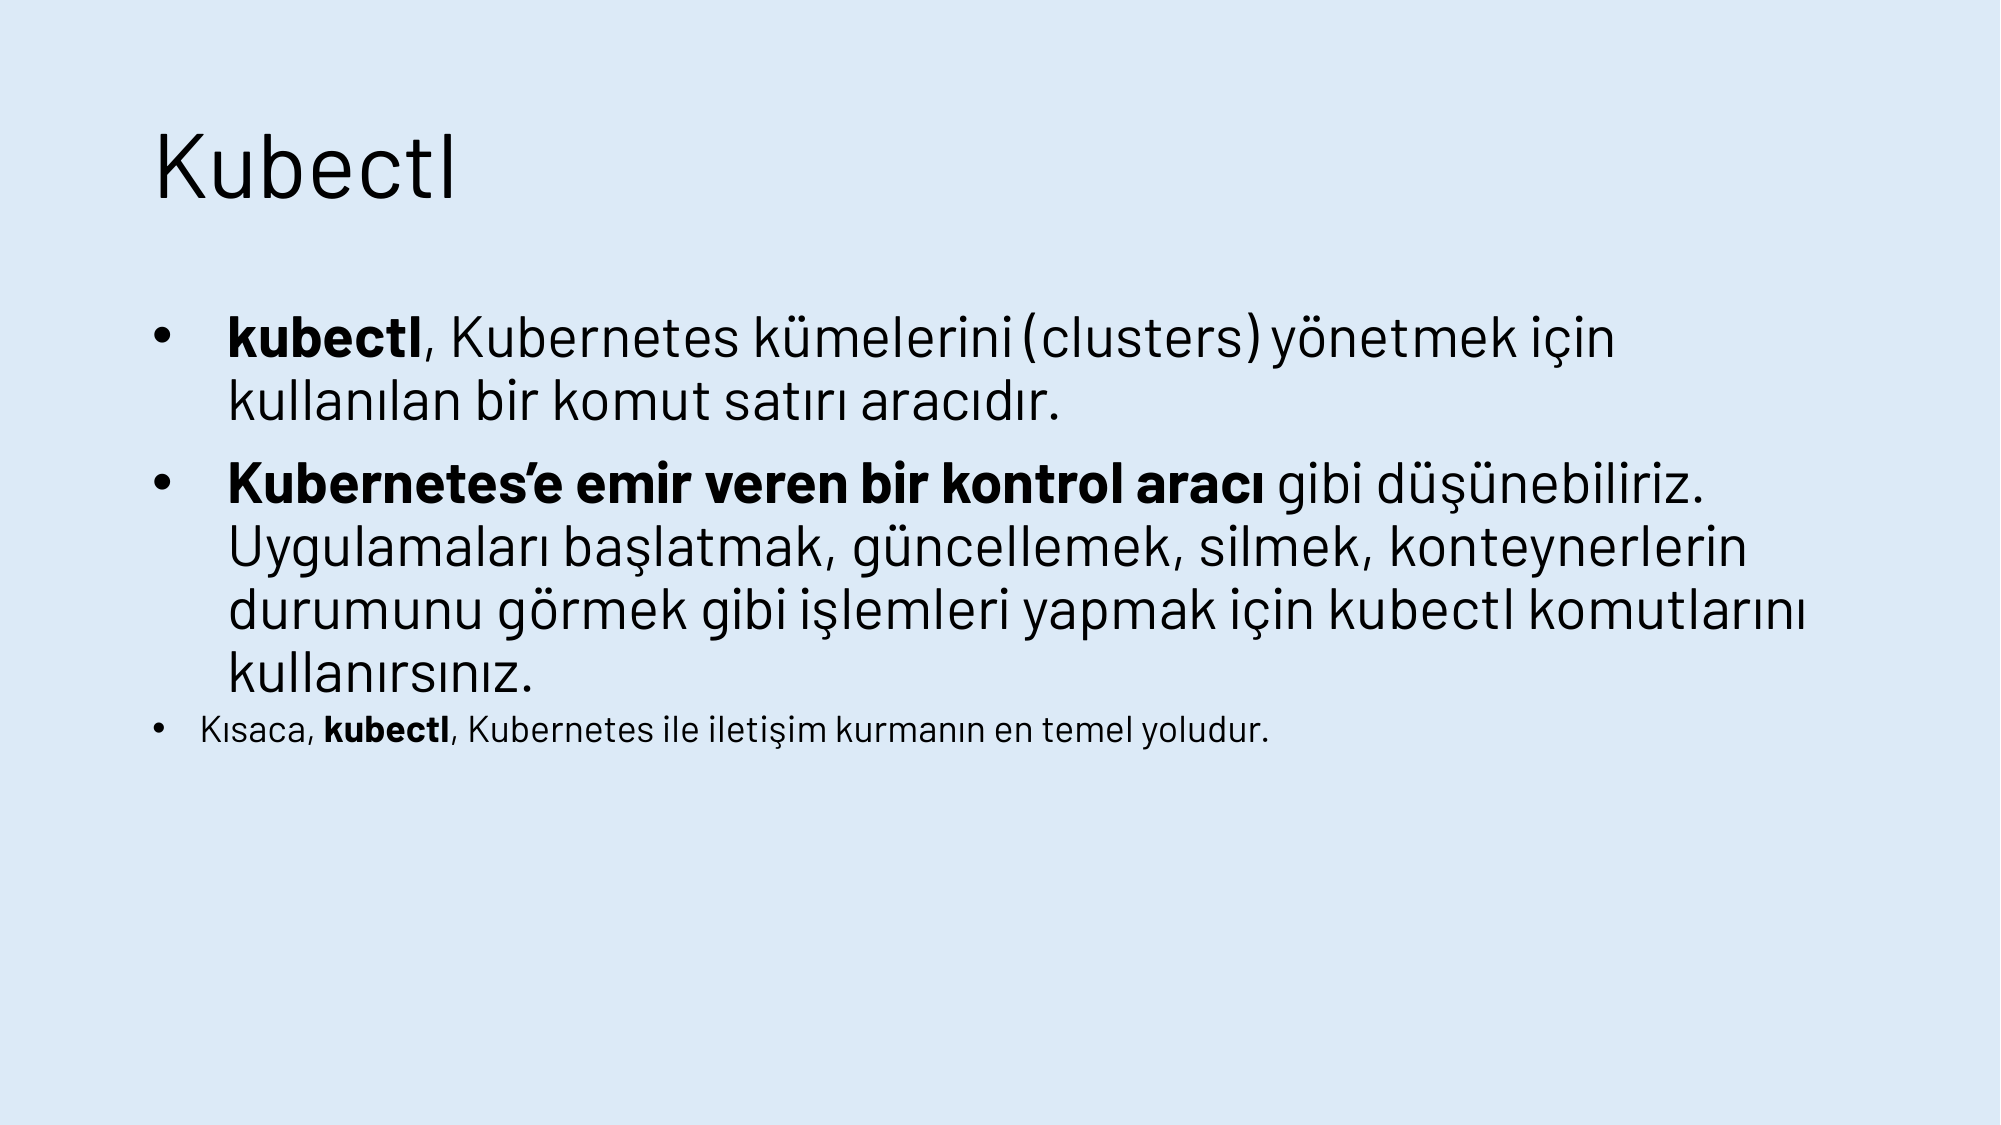

# Kubectl
kubectl, Kubernetes kümelerini (clusters) yönetmek için kullanılan bir komut satırı aracıdır.
Kubernetes’e emir veren bir kontrol aracı gibi düşünebiliriz. Uygulamaları başlatmak, güncellemek, silmek, konteynerlerin durumunu görmek gibi işlemleri yapmak için kubectl komutlarını kullanırsınız.
Kısaca, kubectl, Kubernetes ile iletişim kurmanın en temel yoludur.